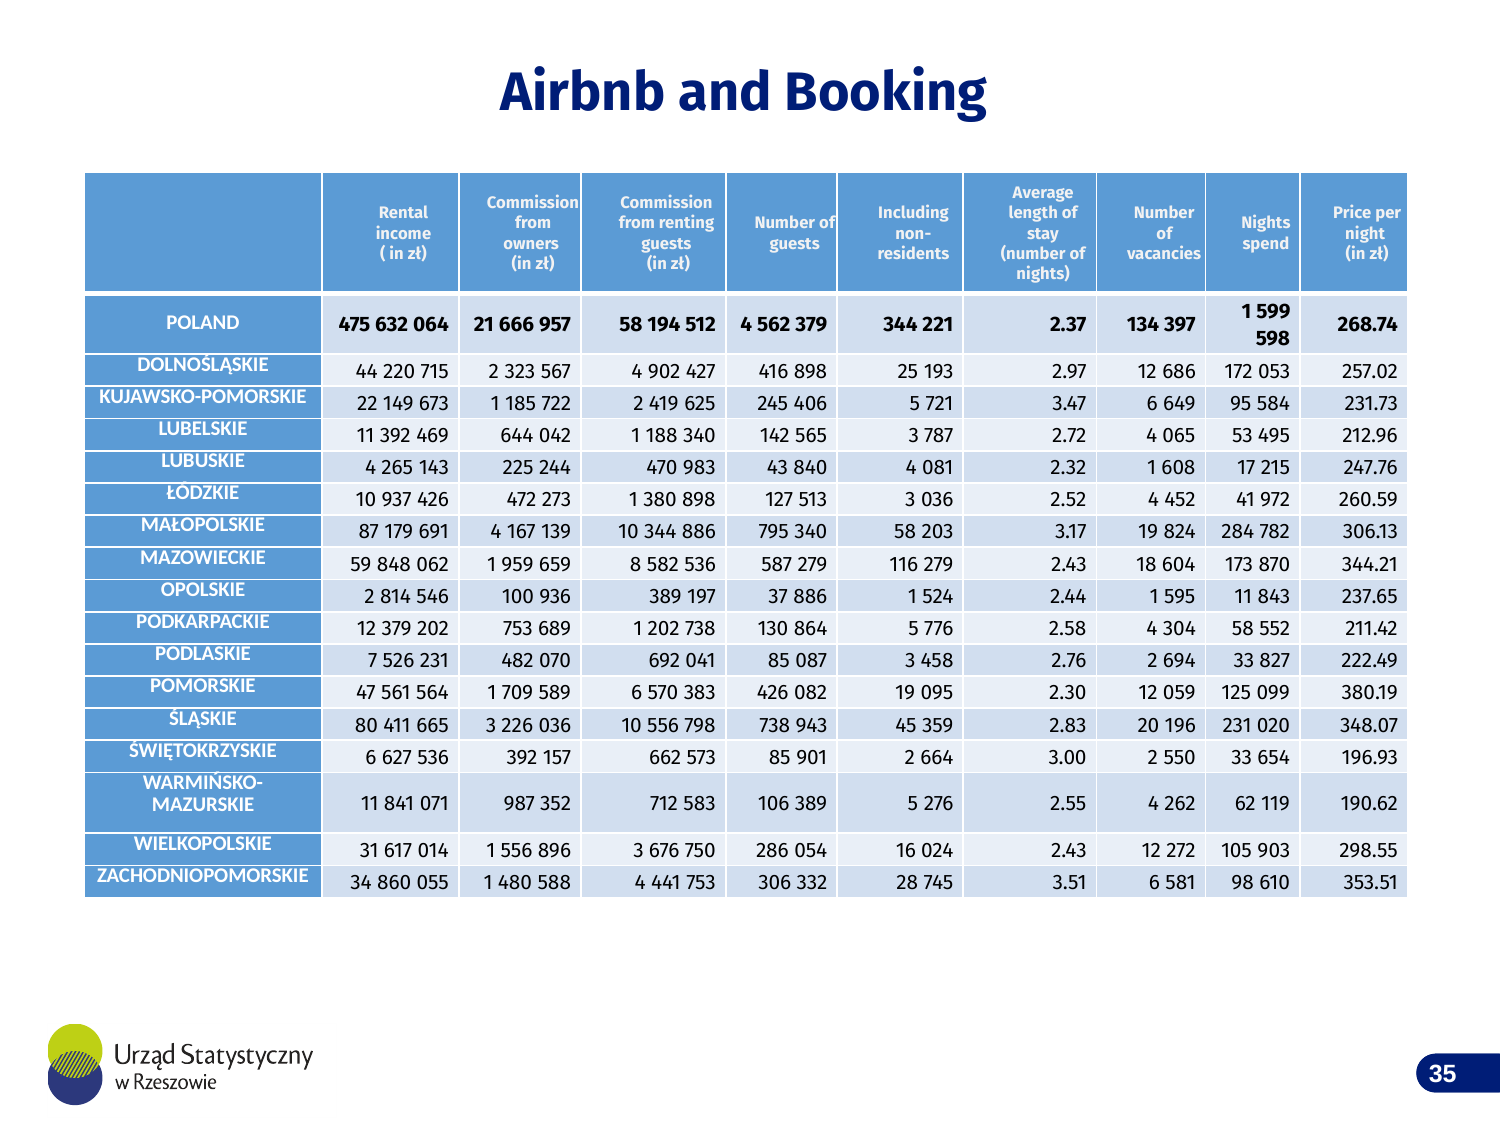

Airbnb and Booking
|  | Rental income ( in zł) | Commission from owners (in zł) | Commission from renting guests (in zł) | Number of guests | Including non-residents | Average length of stay (number of nights) | Number of vacancies | Nights spend | Price per night (in zł) |
| --- | --- | --- | --- | --- | --- | --- | --- | --- | --- |
| POLAND | 475 632 064 | 21 666 957 | 58 194 512 | 4 562 379 | 344 221 | 2.37 | 134 397 | 1 599 598 | 268.74 |
| DOLNOŚLĄSKIE | 44 220 715 | 2 323 567 | 4 902 427 | 416 898 | 25 193 | 2.97 | 12 686 | 172 053 | 257.02 |
| KUJAWSKO-POMORSKIE | 22 149 673 | 1 185 722 | 2 419 625 | 245 406 | 5 721 | 3.47 | 6 649 | 95 584 | 231.73 |
| LUBELSKIE | 11 392 469 | 644 042 | 1 188 340 | 142 565 | 3 787 | 2.72 | 4 065 | 53 495 | 212.96 |
| LUBUSKIE | 4 265 143 | 225 244 | 470 983 | 43 840 | 4 081 | 2.32 | 1 608 | 17 215 | 247.76 |
| ŁÓDZKIE | 10 937 426 | 472 273 | 1 380 898 | 127 513 | 3 036 | 2.52 | 4 452 | 41 972 | 260.59 |
| MAŁOPOLSKIE | 87 179 691 | 4 167 139 | 10 344 886 | 795 340 | 58 203 | 3.17 | 19 824 | 284 782 | 306.13 |
| MAZOWIECKIE | 59 848 062 | 1 959 659 | 8 582 536 | 587 279 | 116 279 | 2.43 | 18 604 | 173 870 | 344.21 |
| OPOLSKIE | 2 814 546 | 100 936 | 389 197 | 37 886 | 1 524 | 2.44 | 1 595 | 11 843 | 237.65 |
| PODKARPACKIE | 12 379 202 | 753 689 | 1 202 738 | 130 864 | 5 776 | 2.58 | 4 304 | 58 552 | 211.42 |
| PODLASKIE | 7 526 231 | 482 070 | 692 041 | 85 087 | 3 458 | 2.76 | 2 694 | 33 827 | 222.49 |
| POMORSKIE | 47 561 564 | 1 709 589 | 6 570 383 | 426 082 | 19 095 | 2.30 | 12 059 | 125 099 | 380.19 |
| ŚLĄSKIE | 80 411 665 | 3 226 036 | 10 556 798 | 738 943 | 45 359 | 2.83 | 20 196 | 231 020 | 348.07 |
| ŚWIĘTOKRZYSKIE | 6 627 536 | 392 157 | 662 573 | 85 901 | 2 664 | 3.00 | 2 550 | 33 654 | 196.93 |
| WARMIŃSKO-MAZURSKIE | 11 841 071 | 987 352 | 712 583 | 106 389 | 5 276 | 2.55 | 4 262 | 62 119 | 190.62 |
| WIELKOPOLSKIE | 31 617 014 | 1 556 896 | 3 676 750 | 286 054 | 16 024 | 2.43 | 12 272 | 105 903 | 298.55 |
| ZACHODNIOPOMORSKIE | 34 860 055 | 1 480 588 | 4 441 753 | 306 332 | 28 745 | 3.51 | 6 581 | 98 610 | 353.51 |
35